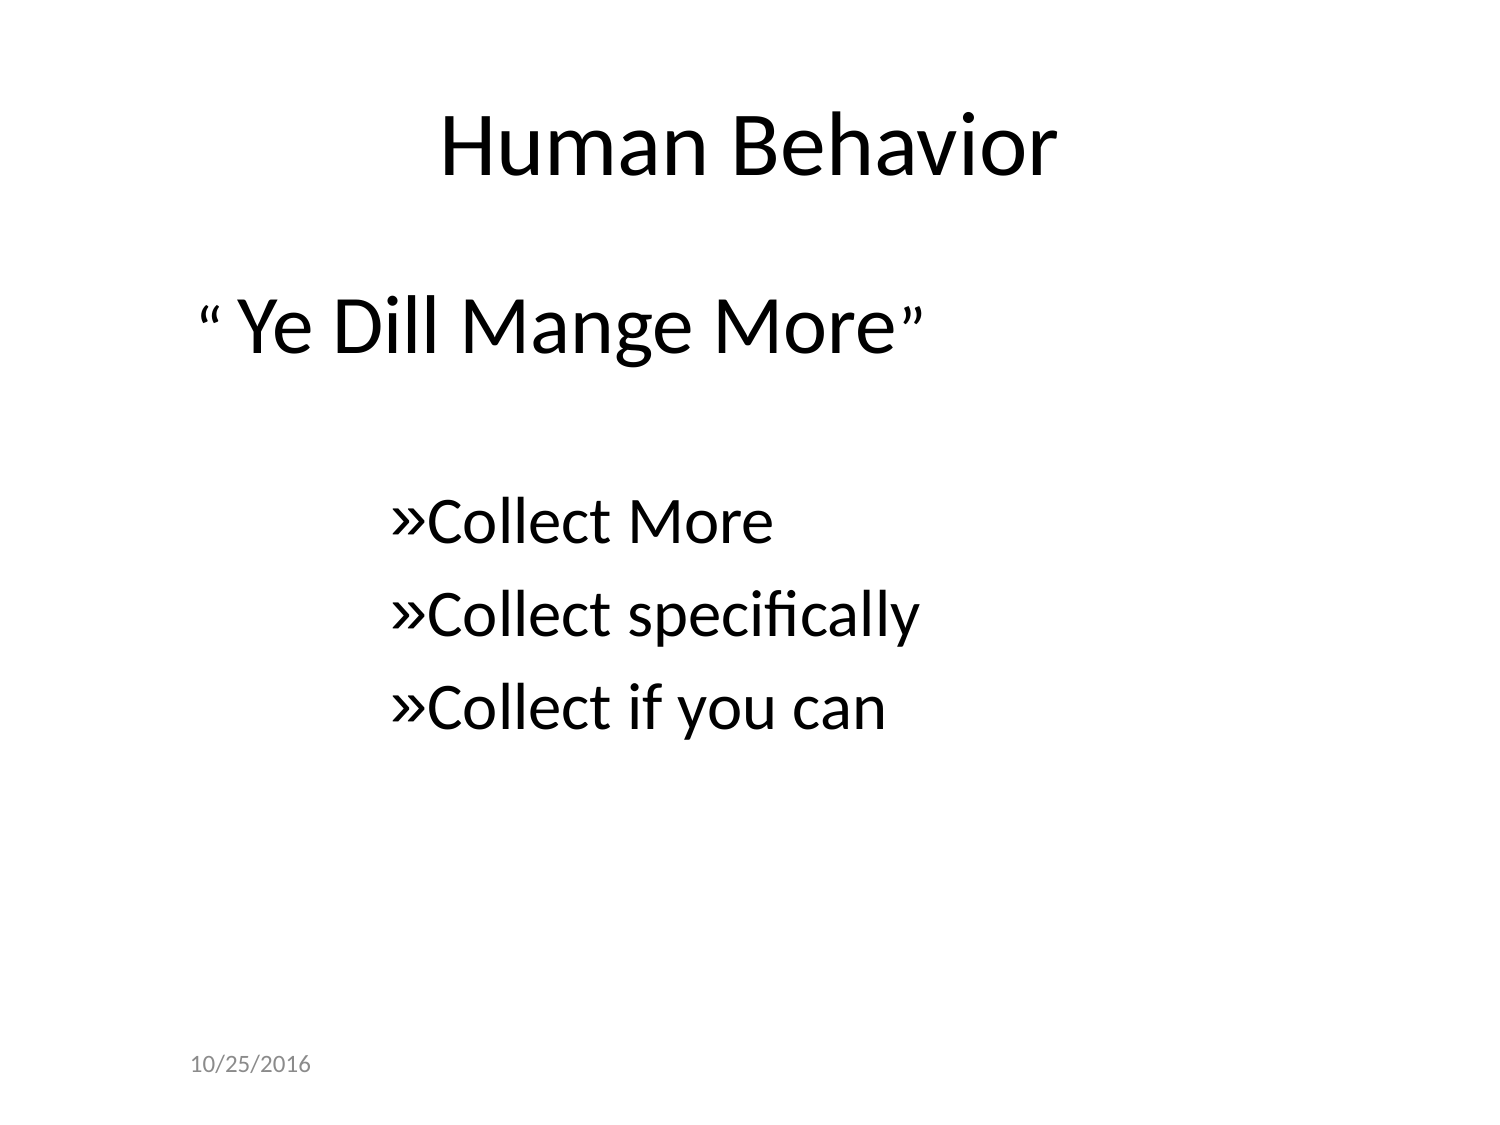

# Human Behavior
       “ Ye Dill Mange More”

Collect More
Collect specifically
Collect if you can
10/25/2016